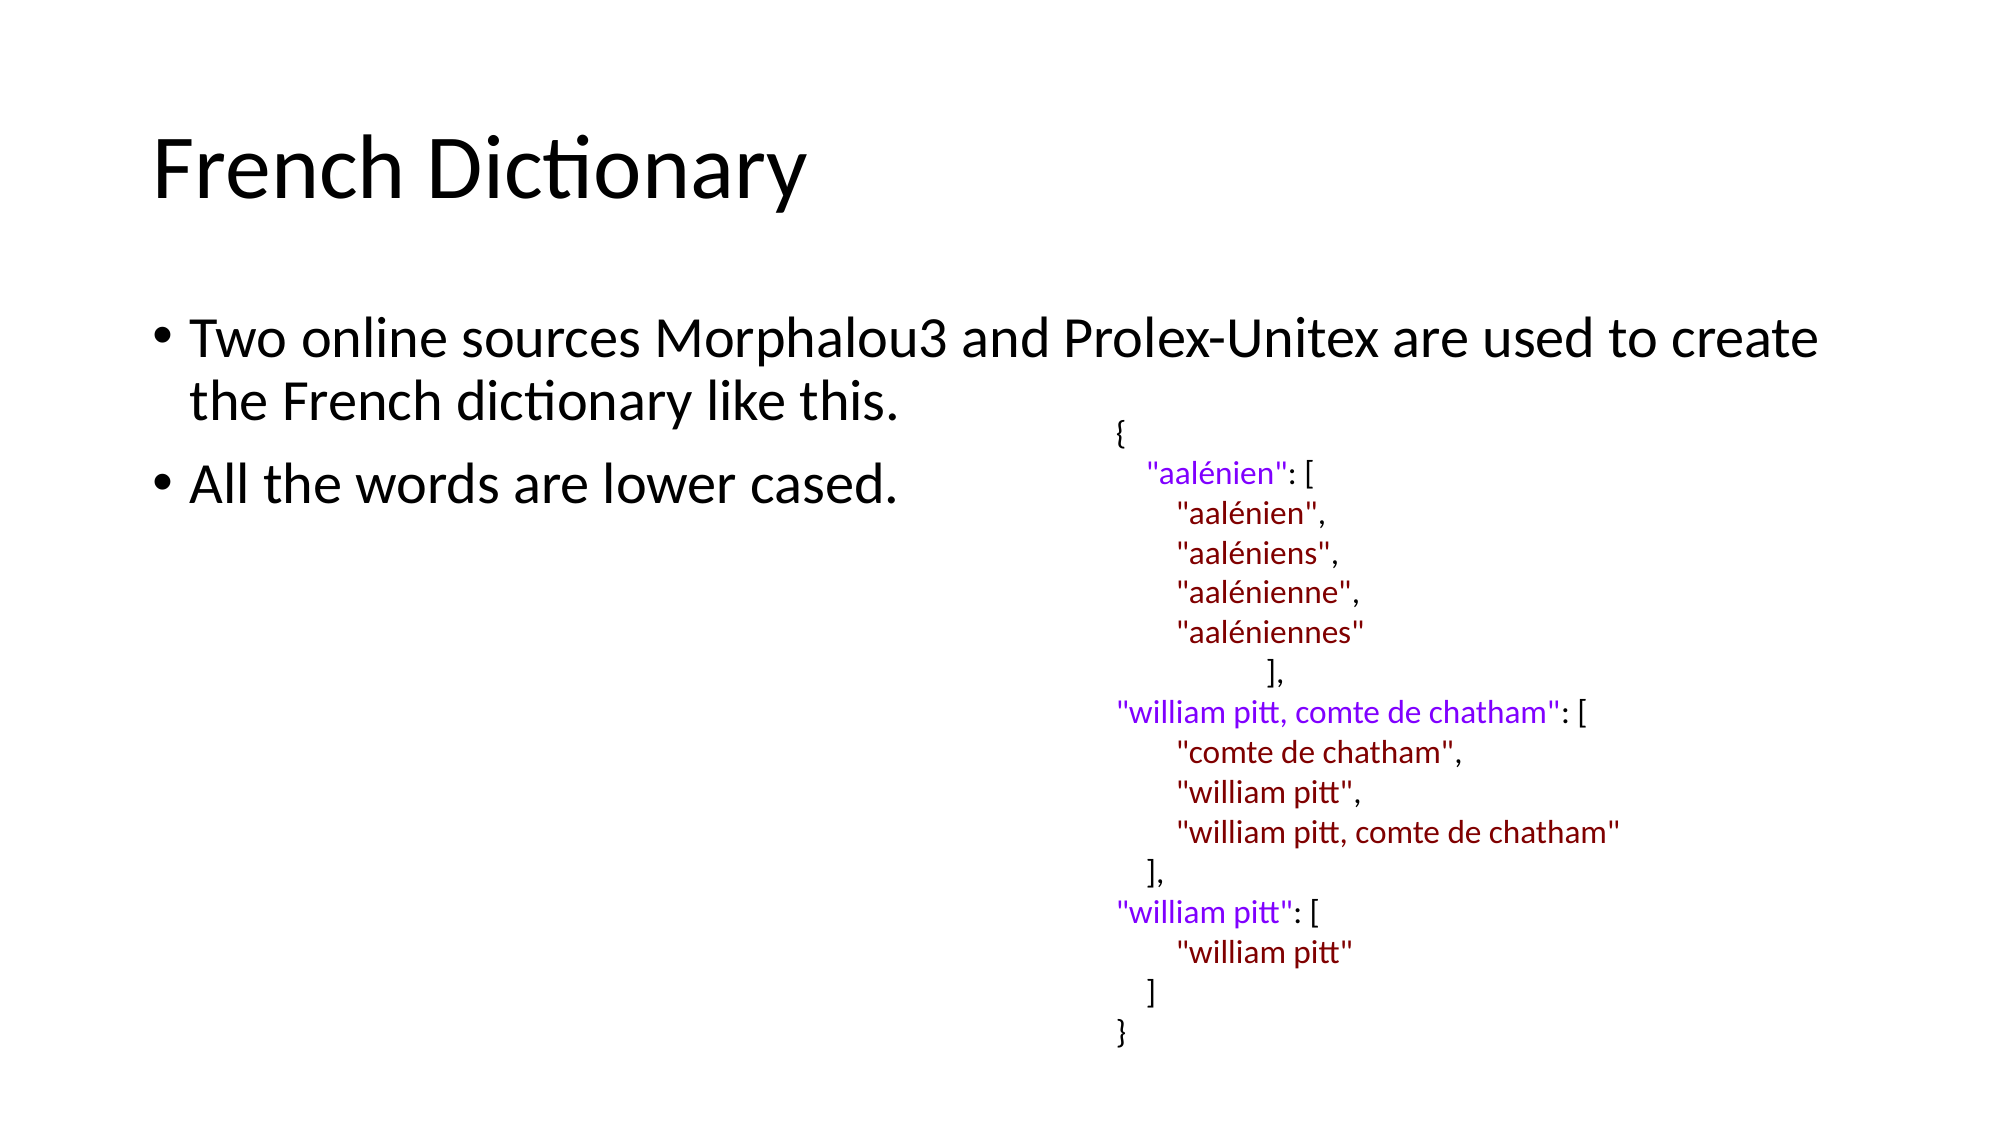

# French Dictionary
Two online sources Morphalou3 and Prolex-Unitex are used to create the French dictionary like this.
All the words are lower cased.
{
    "aalénien": [
        "aalénien",
        "aaléniens",
        "aalénienne",
        "aaléniennes"
	],
"william pitt, comte de chatham": [
        "comte de chatham",
        "william pitt",
        "william pitt, comte de chatham"
    ],
"william pitt": [
        "william pitt"
    ]
}